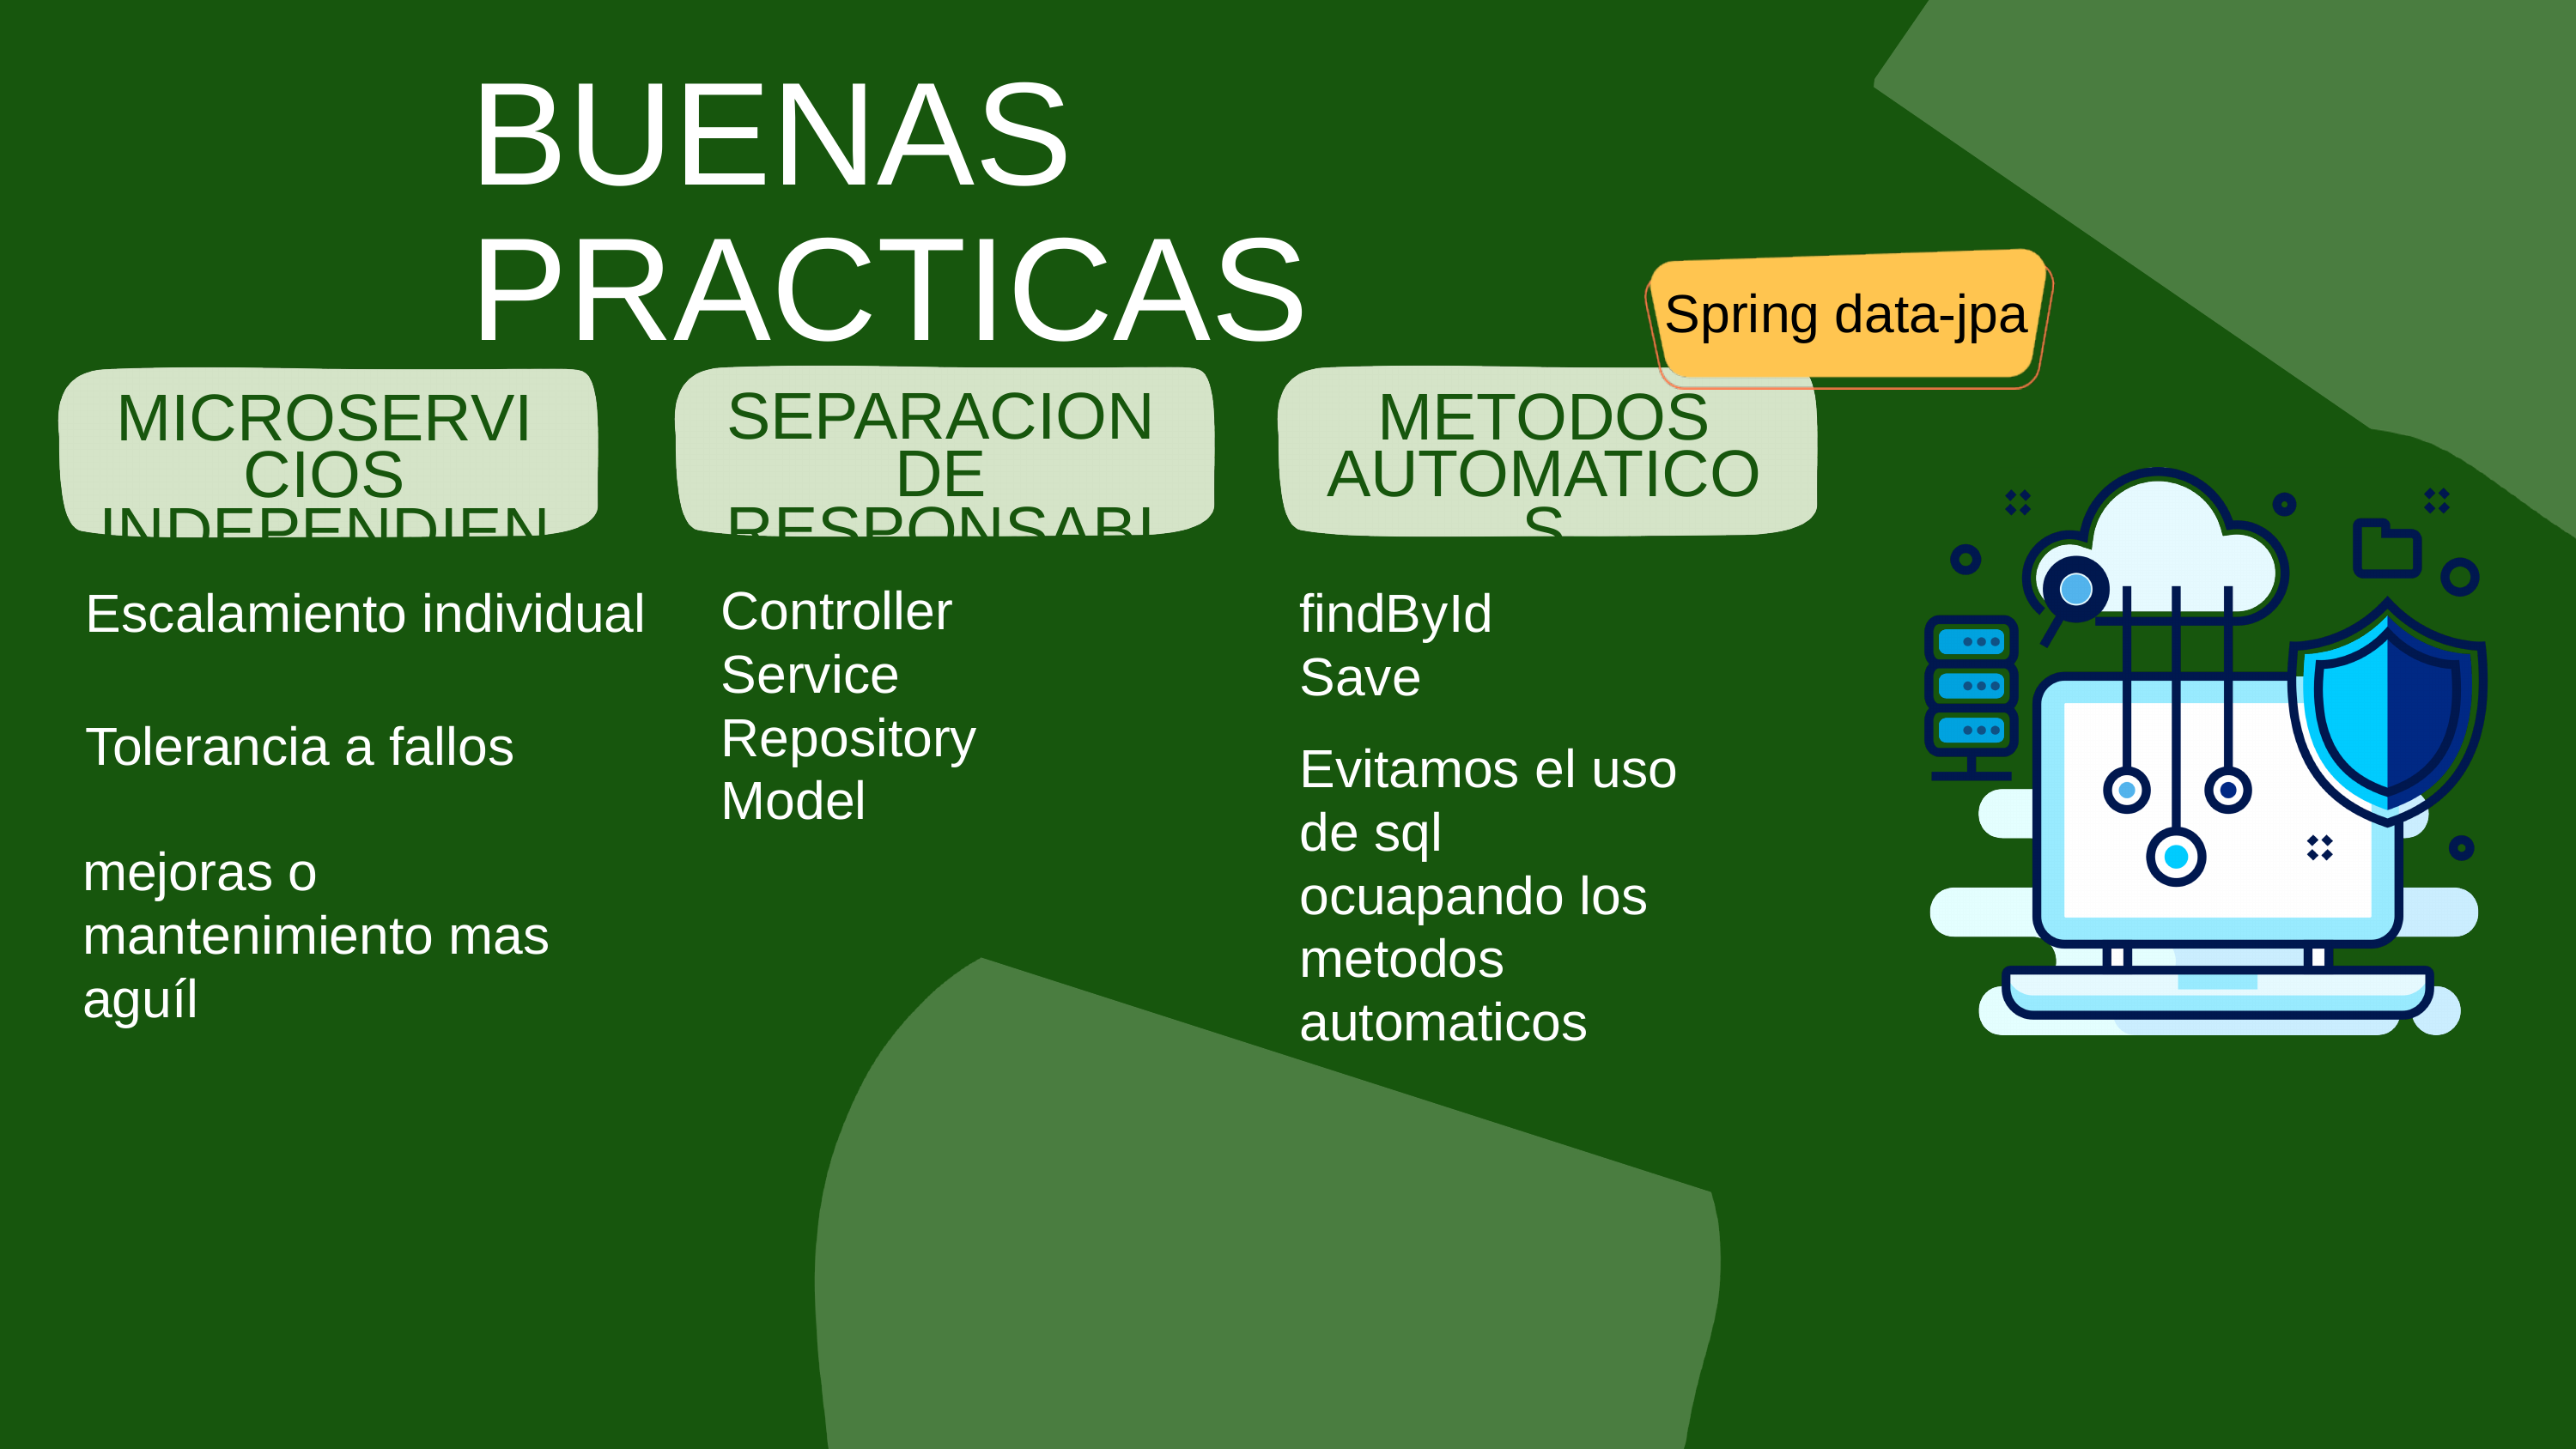

BUENAS PRACTICAS

Spring data-jpa

SEPARACION DE RESPONSABILIDADES

METODOS AUTOMATICOS

MICROSERVICIOS INDEPENDIENTES

Controller
Service
Repository
Model
Escalamiento individual
findById
Save
Tolerancia a fallos
Evitamos el uso de sql ocuapando los metodos automaticos
mejoras o mantenimiento mas aguíl